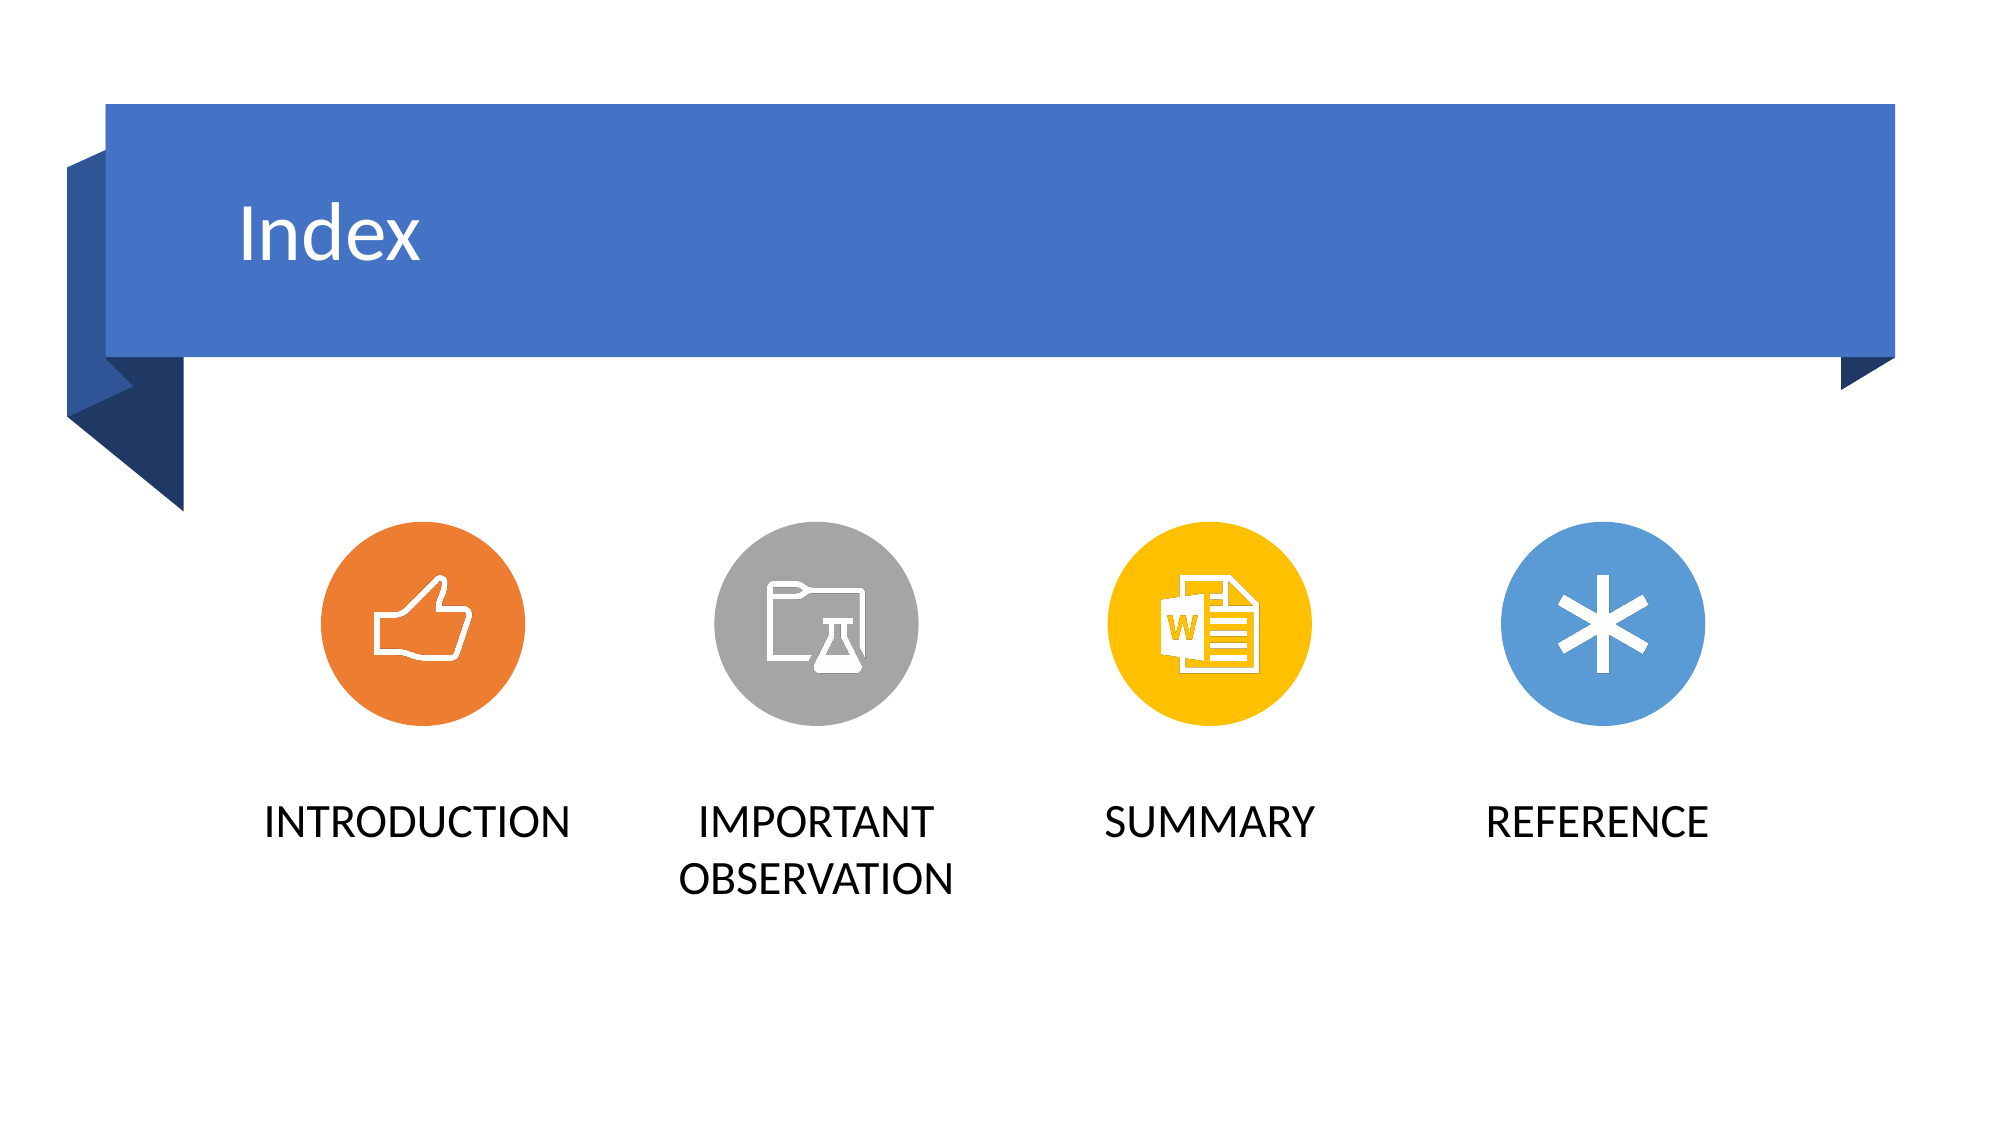

# Index
Introduction
Important Observation
Summary
Reference